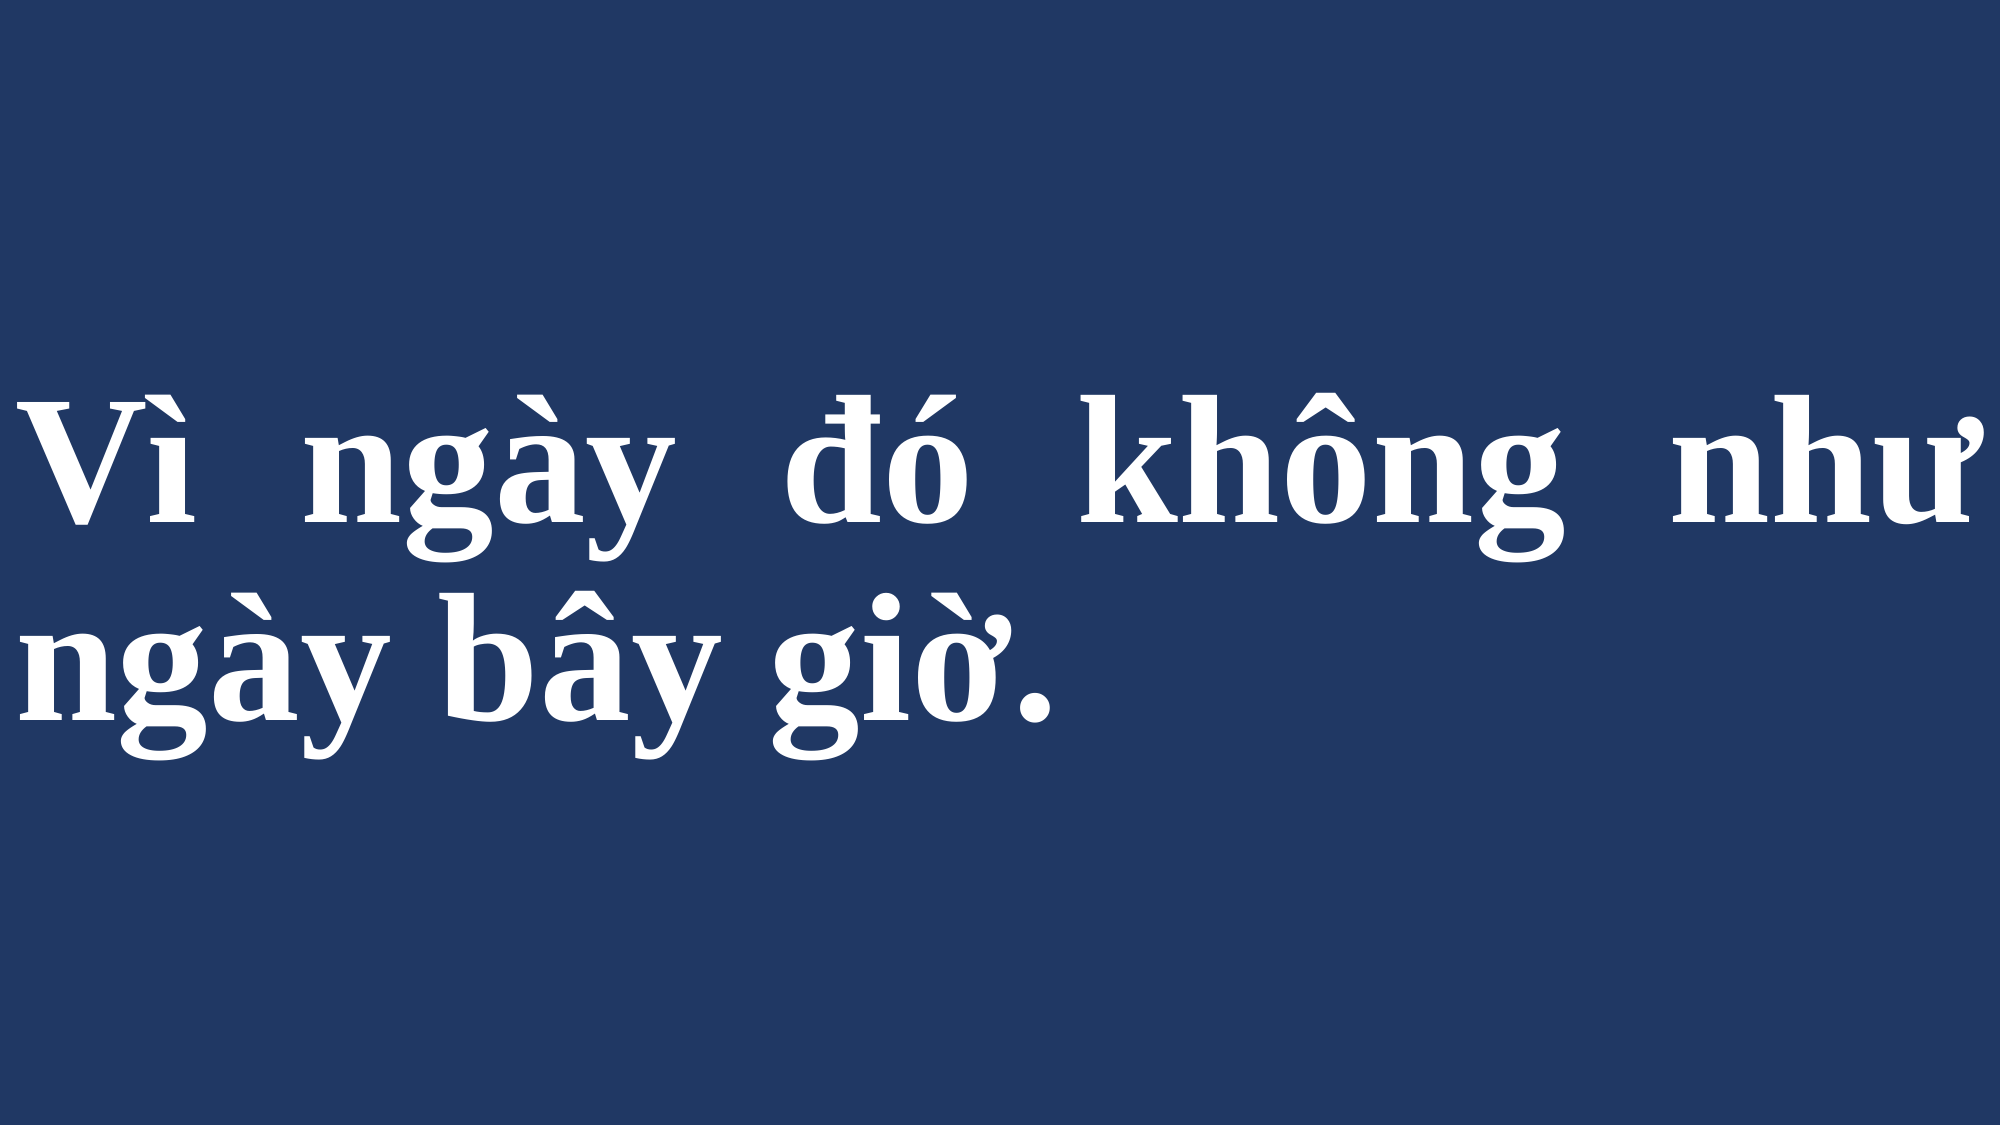

# Vì ngày đó không như ngày bây giờ.